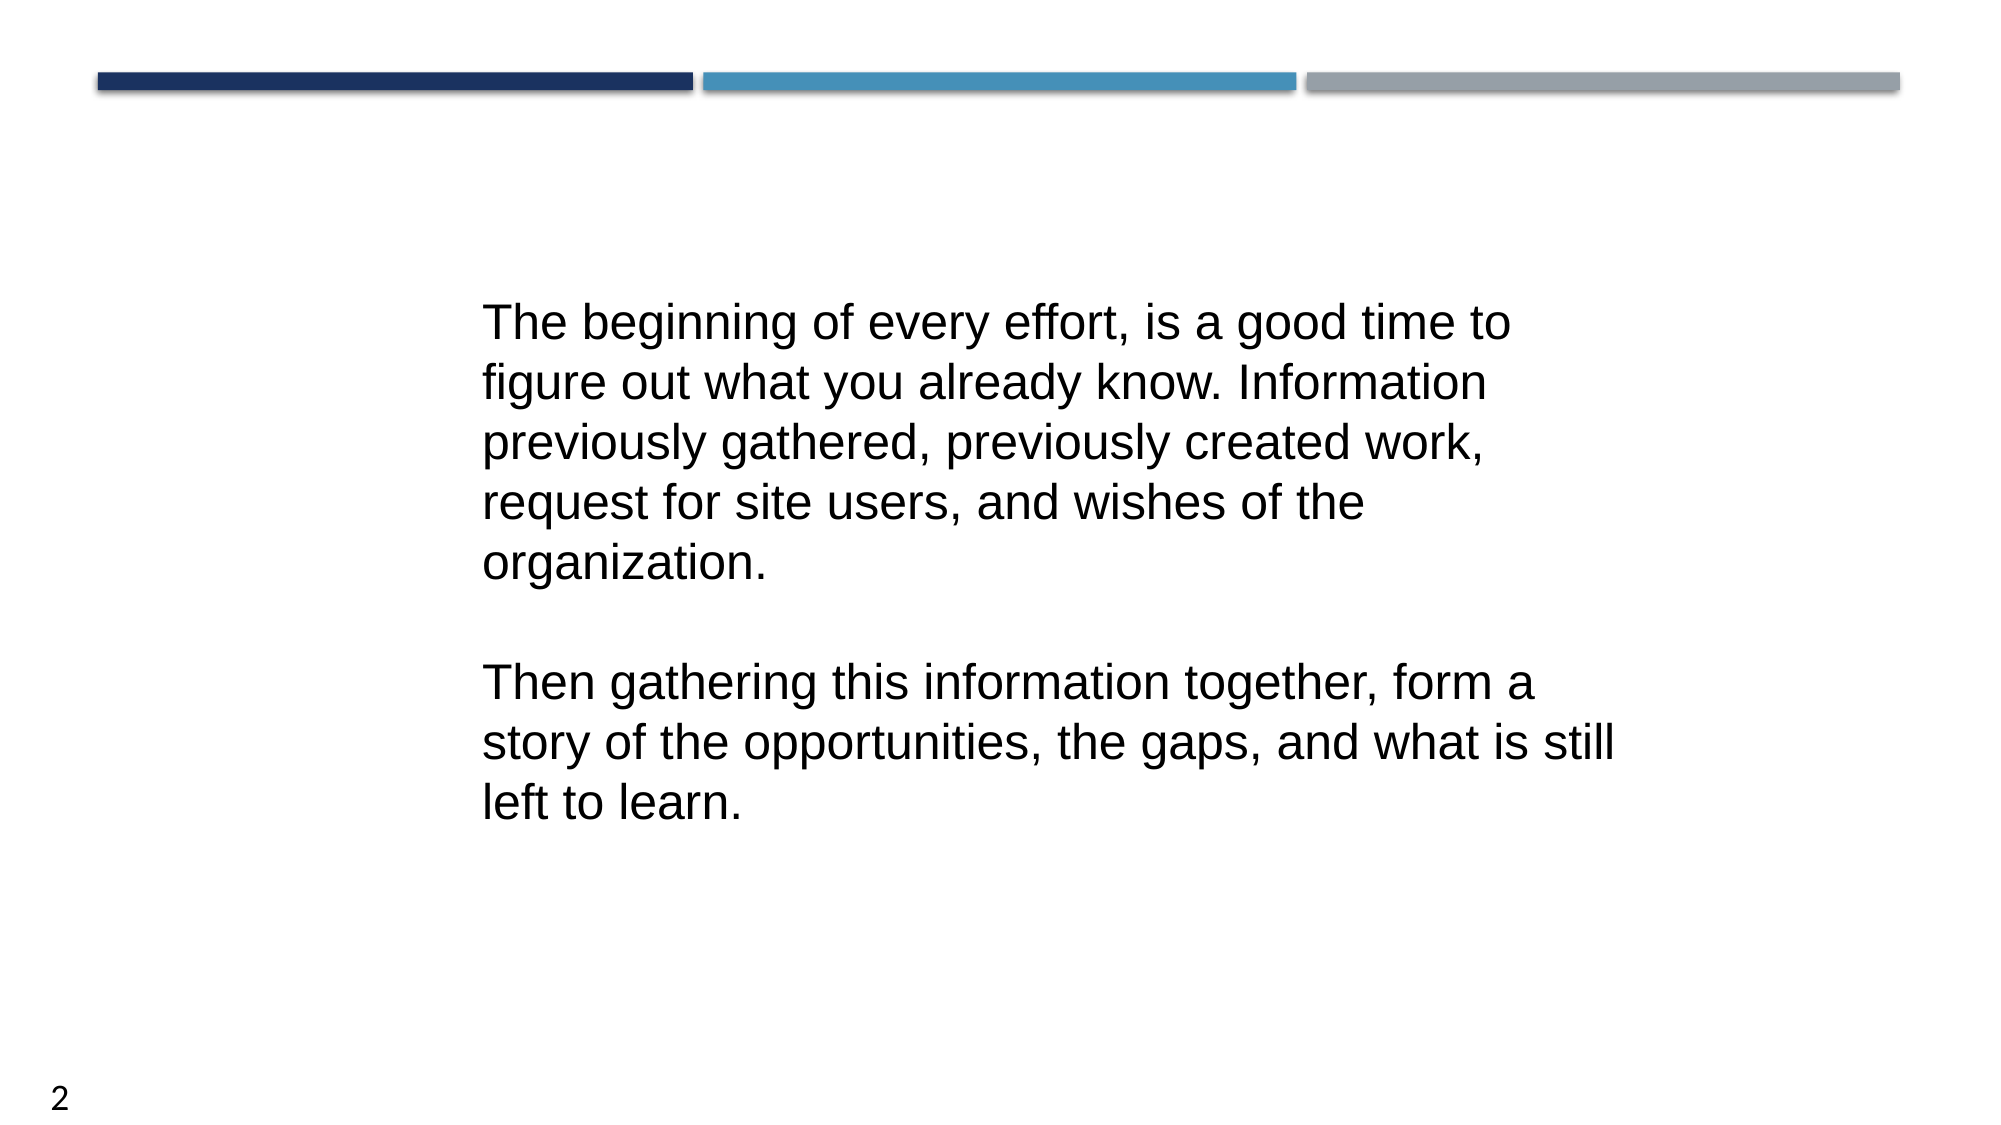

The beginning of every effort, is a good time to figure out what you already know. Information previously gathered, previously created work, request for site users, and wishes of the organization.

Then gathering this information together, form a story of the opportunities, the gaps, and what is still left to learn.
2